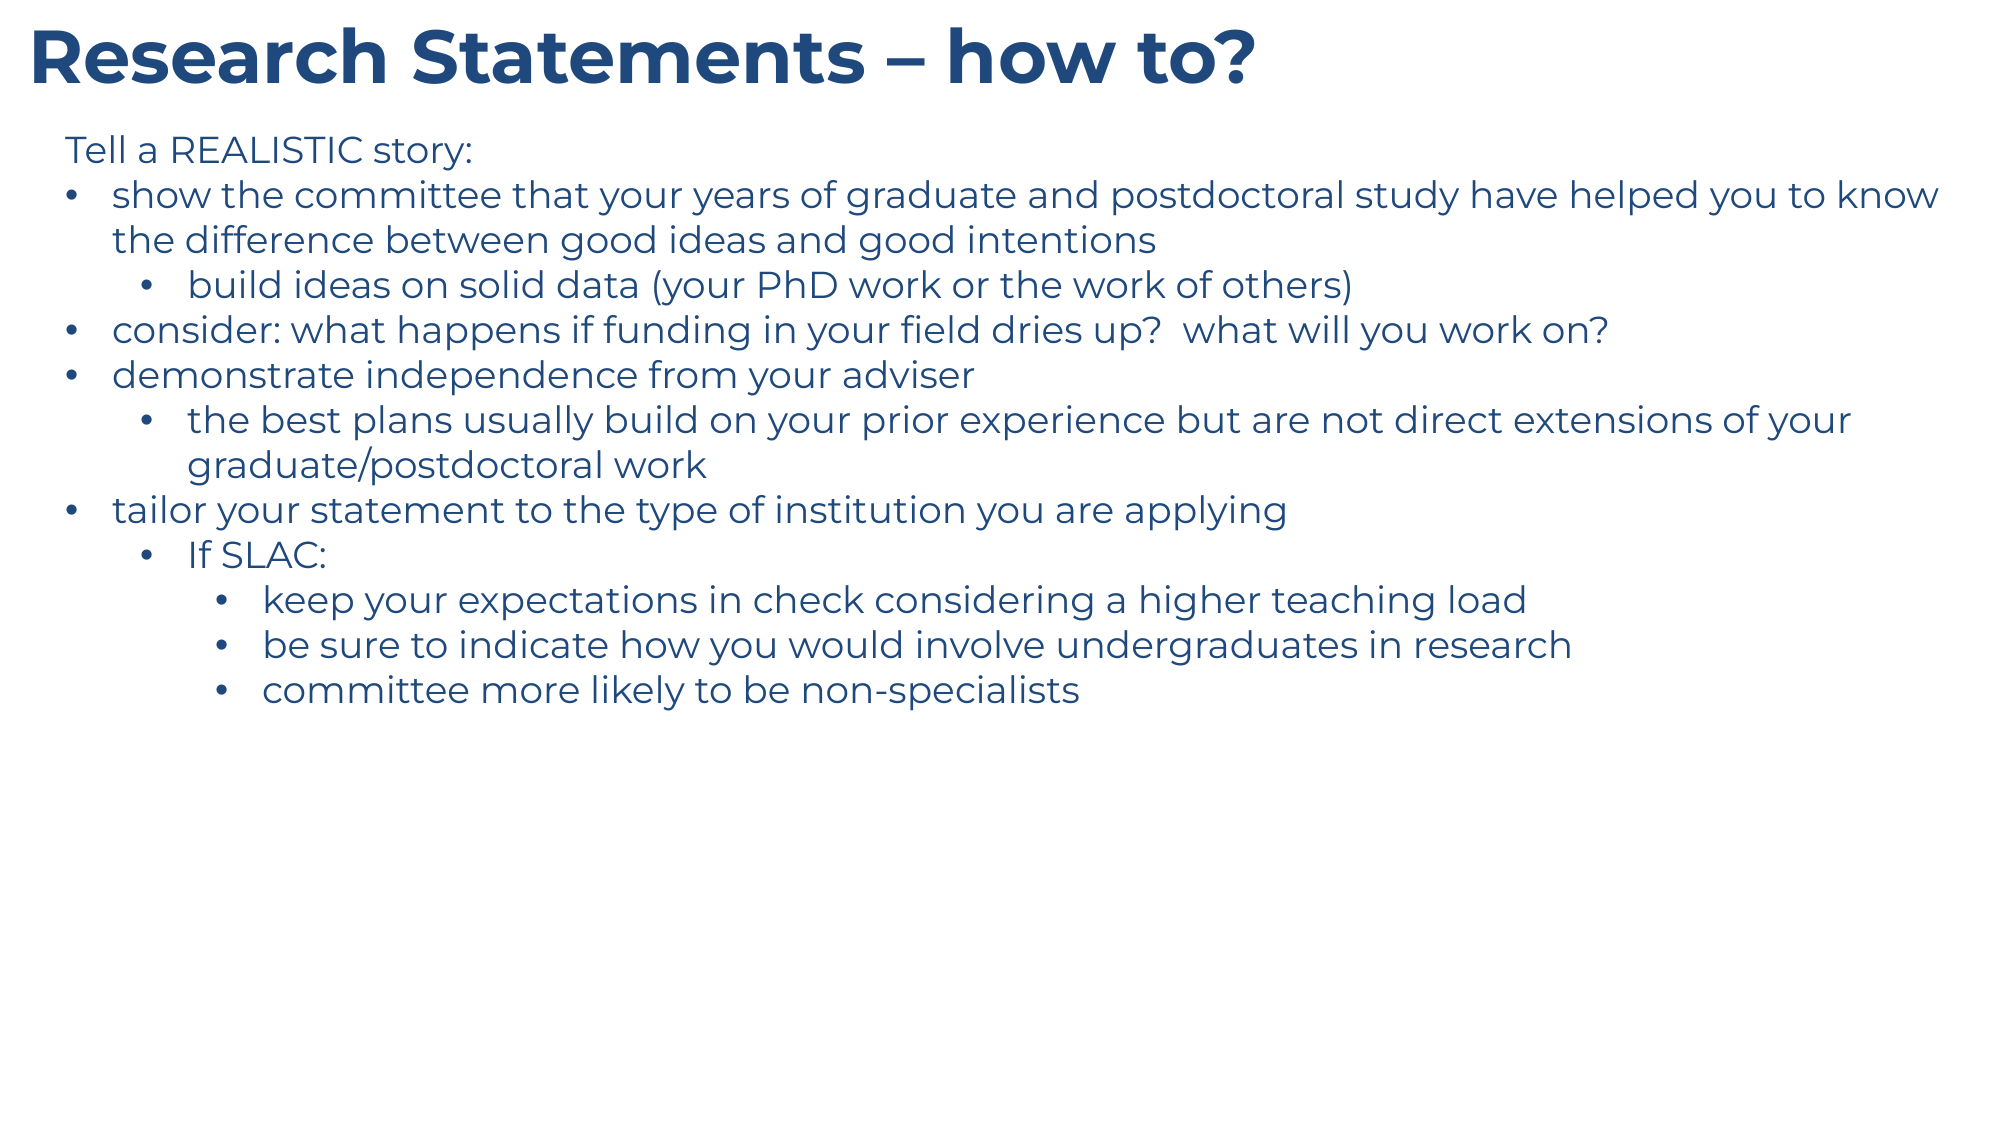

Research Statements – how to?
Tell a REALISTIC story:
show the committee that your years of graduate and postdoctoral study have helped you to know the difference between good ideas and good intentions
build ideas on solid data (your PhD work or the work of others)
consider: what happens if funding in your field dries up?  what will you work on?
demonstrate independence from your adviser
the best plans usually build on your prior experience but are not direct extensions of your graduate/postdoctoral work
tailor your statement to the type of institution you are applying
If SLAC:
keep your expectations in check considering a higher teaching load
be sure to indicate how you would involve undergraduates in research
committee more likely to be non-specialists